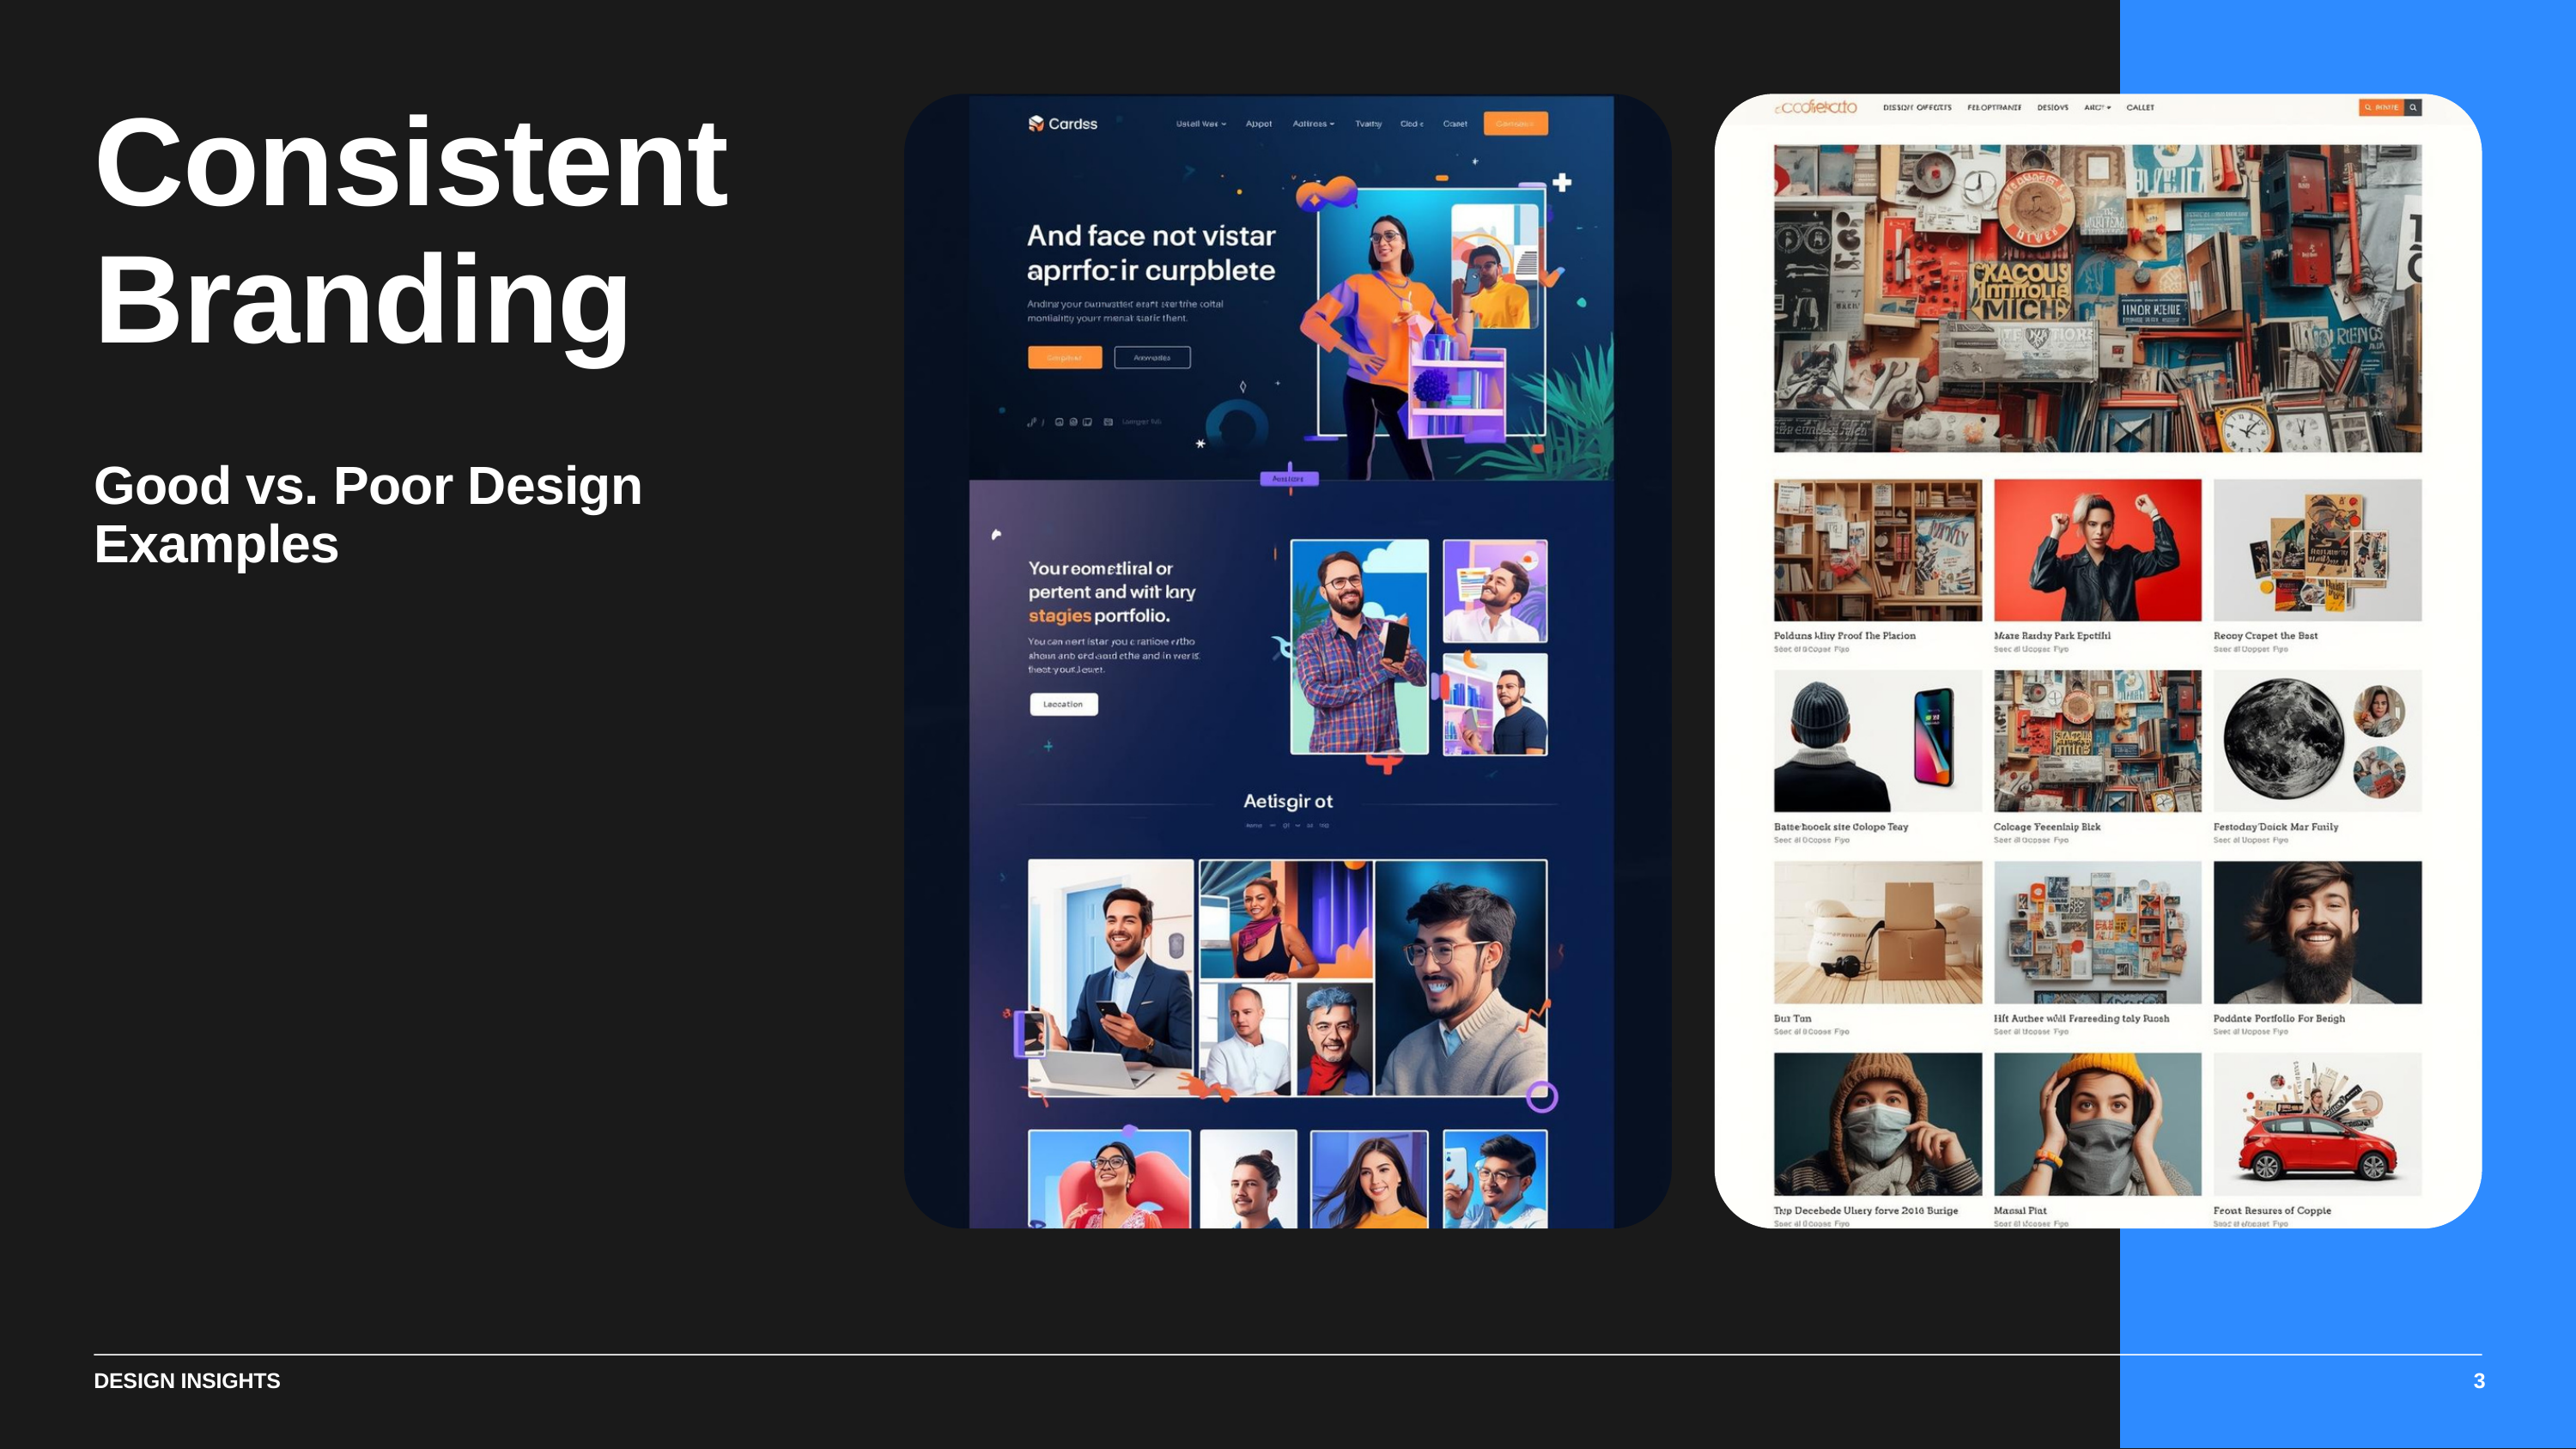

Consistent Branding
Good vs. Poor Design Examples

3
DESIGN INSIGHTS